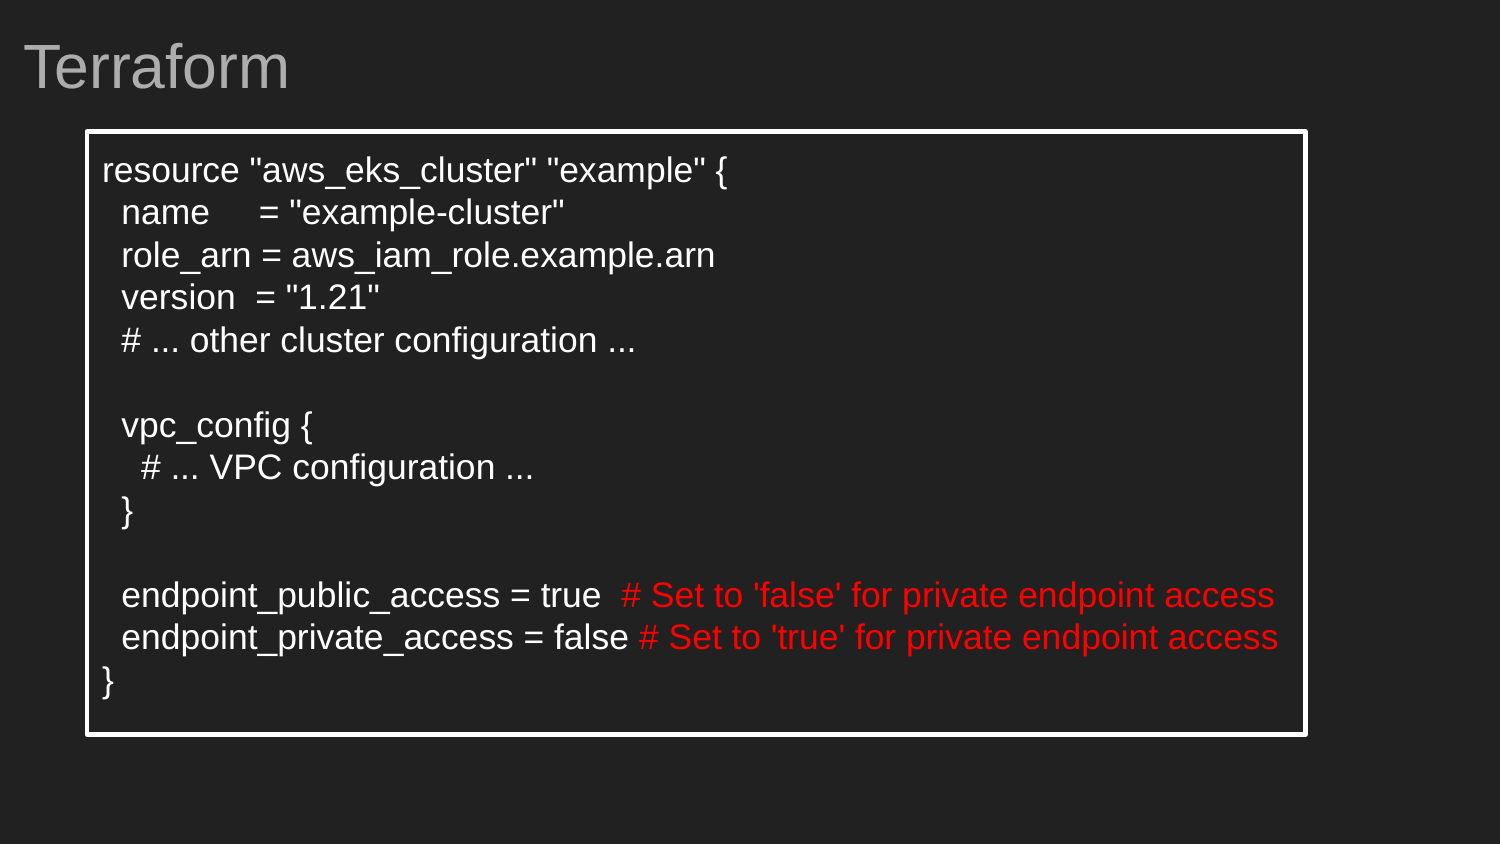

Terraform
resource "aws_eks_cluster" "example" {
  name     = "example-cluster"
  role_arn = aws_iam_role.example.arn
  version  = "1.21"
  # ... other cluster configuration ...

  vpc_config {
    # ... VPC configuration ...
  }

  endpoint_public_access = true  # Set to 'false' for private endpoint access
  endpoint_private_access = false # Set to 'true' for private endpoint access
}